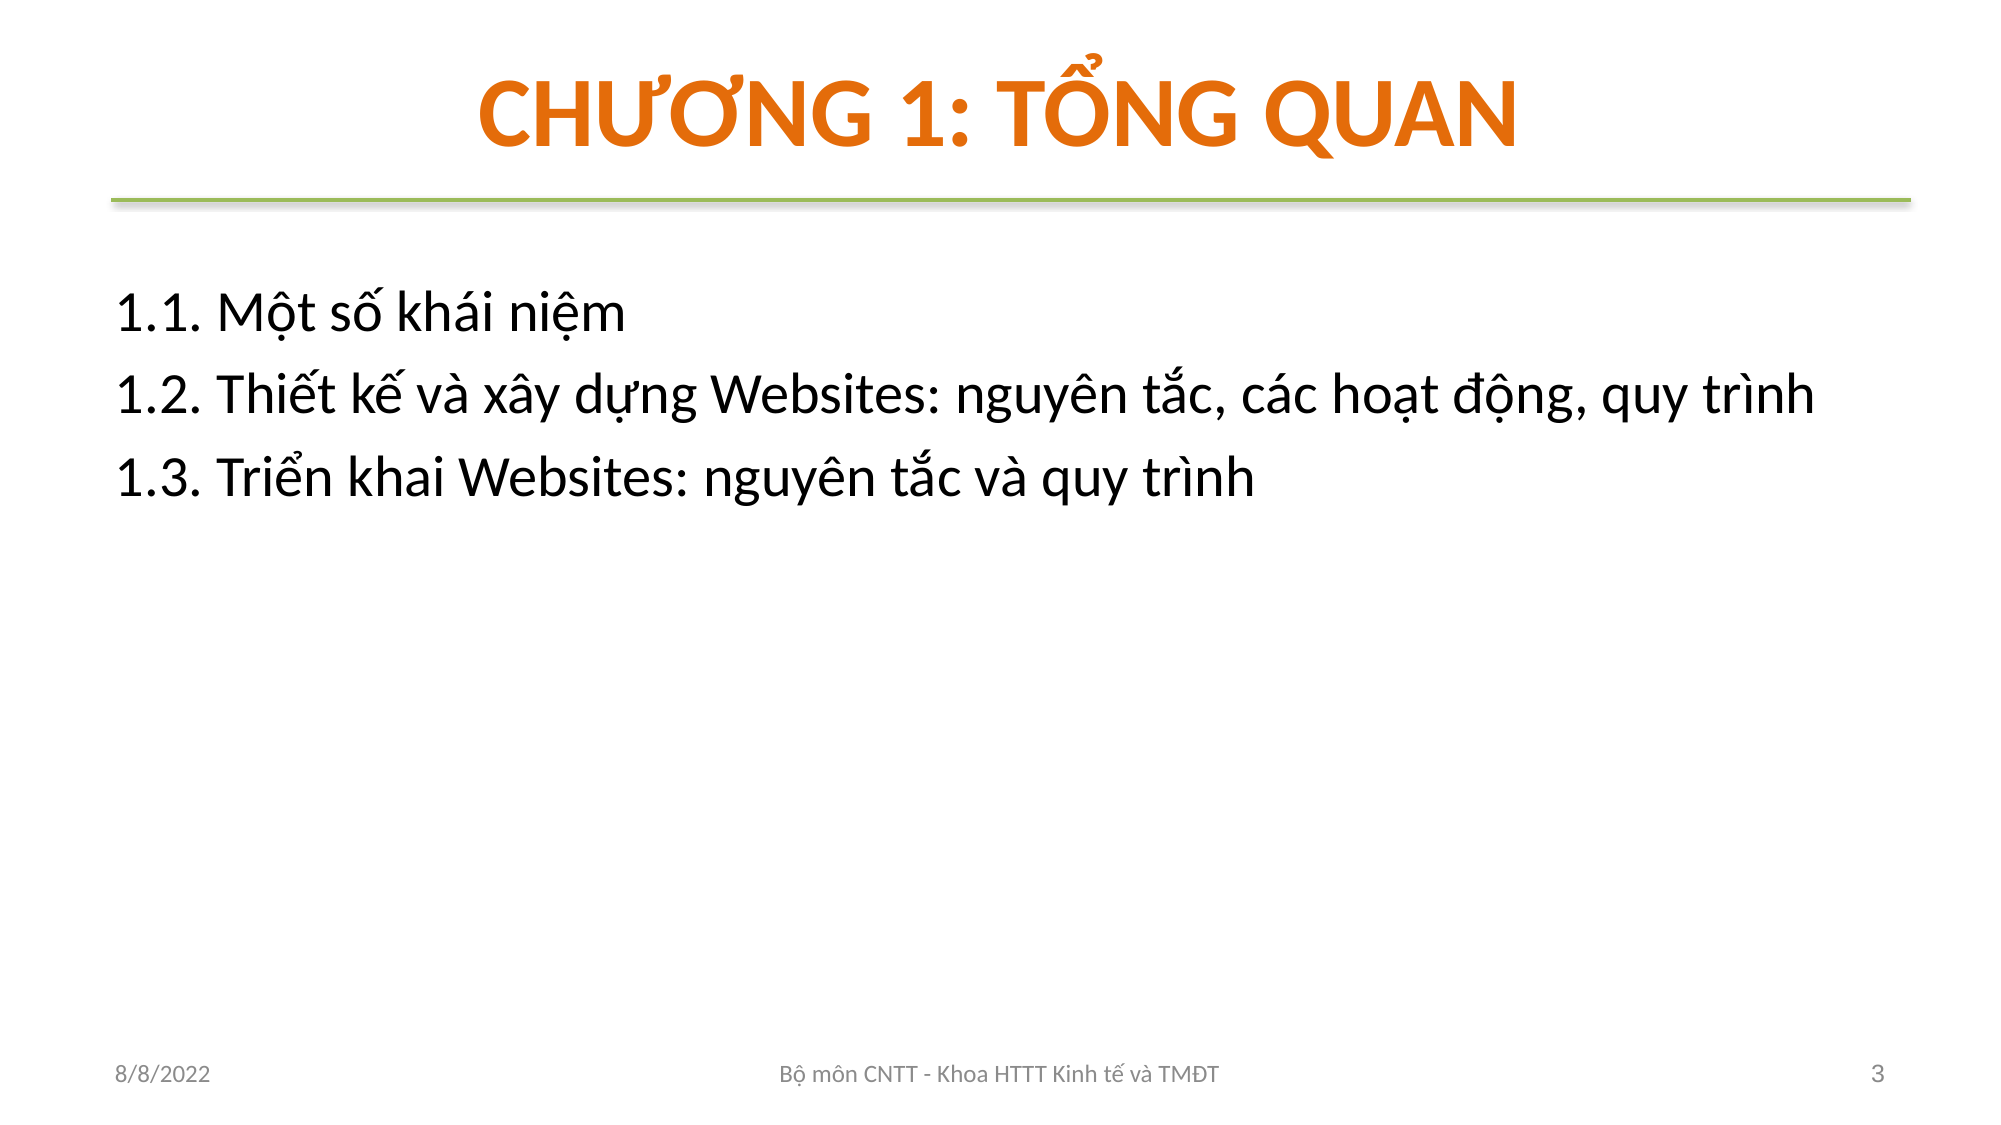

# CHƯƠNG 1: TỔNG QUAN
1.1. Một số khái niệm
1.2. Thiết kế và xây dựng Websites: nguyên tắc, các hoạt động, quy trình
1.3. Triển khai Websites: nguyên tắc và quy trình

8/8/2022
Bộ môn CNTT - Khoa HTTT Kinh tế và TMĐT
3